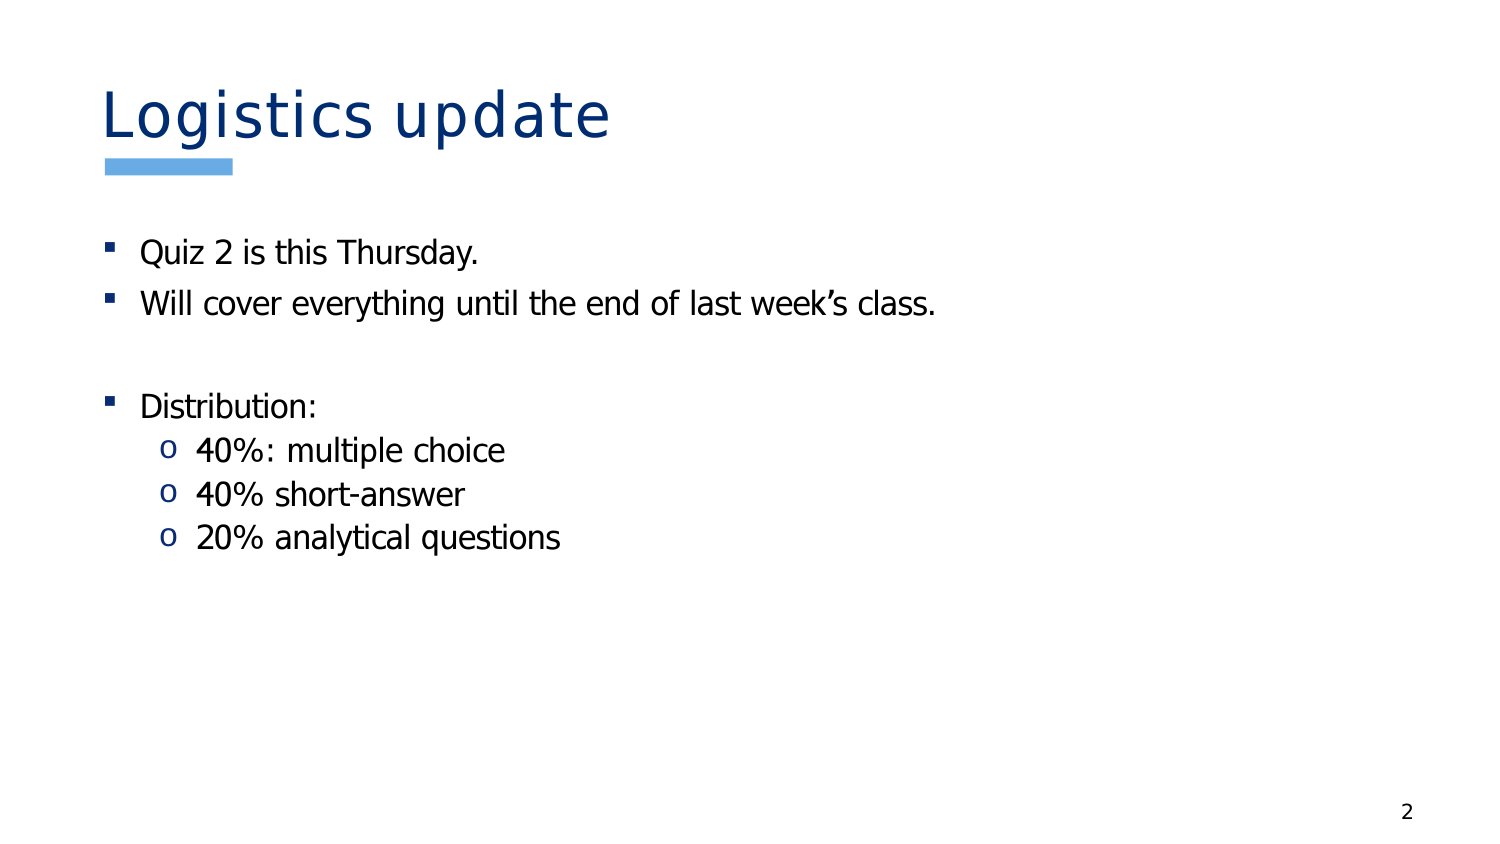

# Logistics update
Quiz 2 is this Thursday.
Will cover everything until the end of last week’s class.

Distribution:
40%: multiple choice
40% short-answer
20% analytical questions